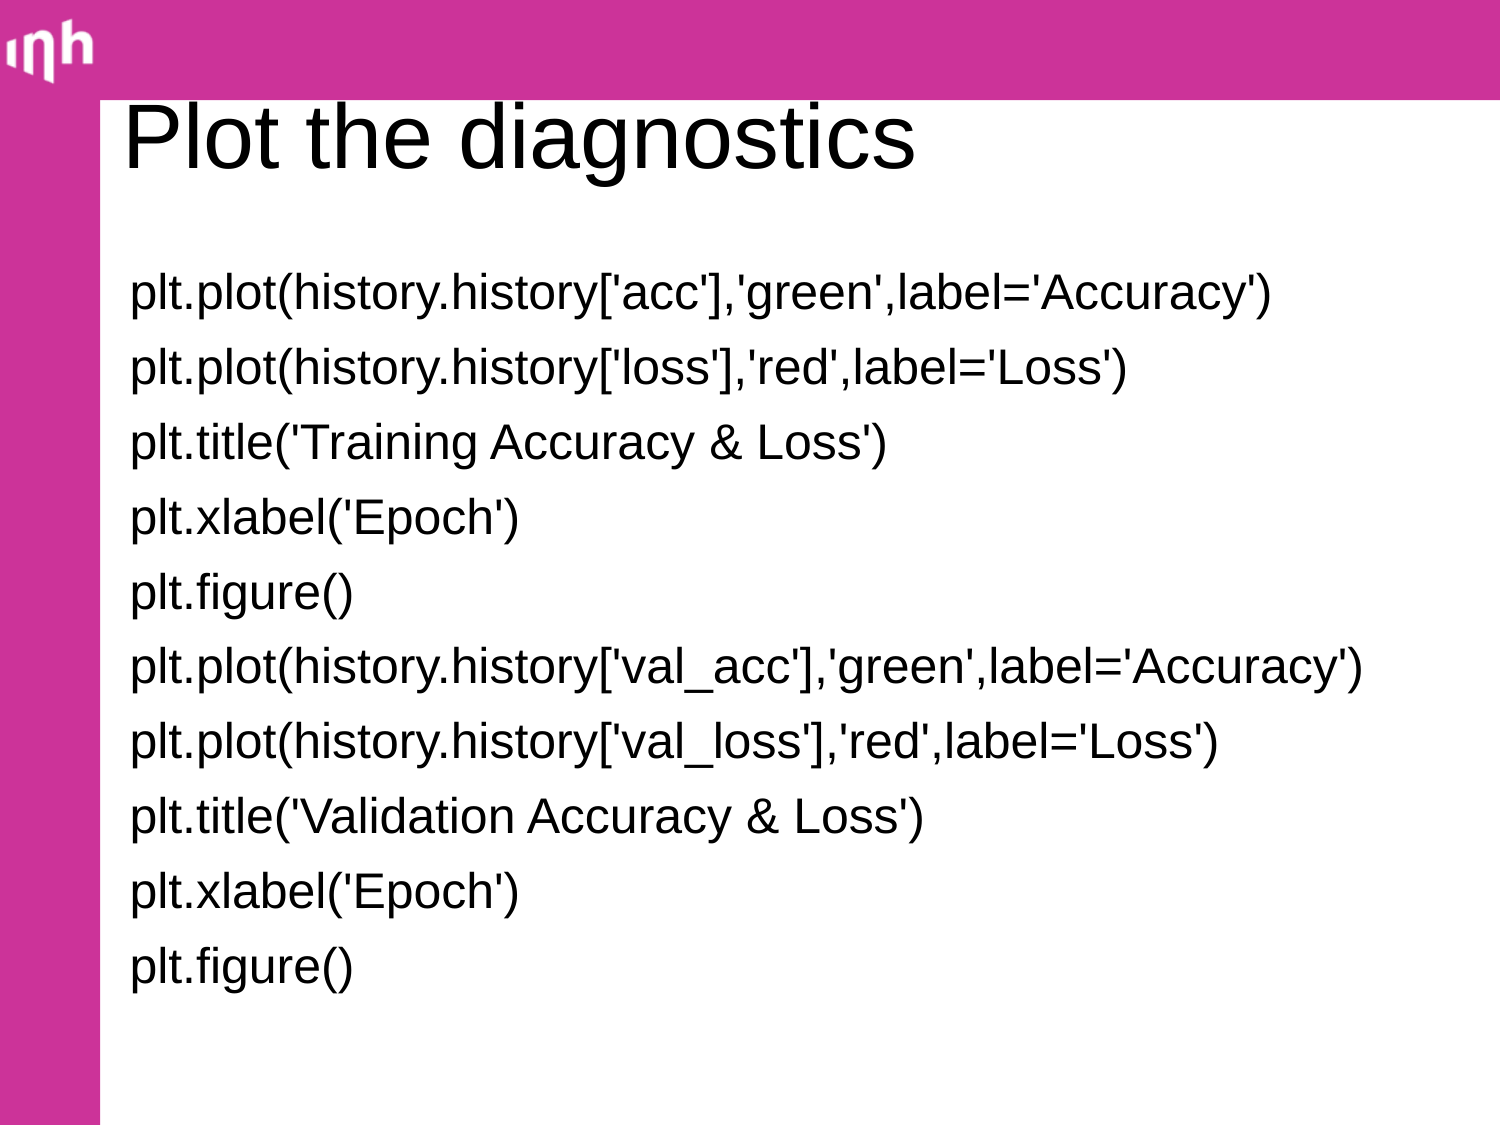

# Plot the diagnostics
plt.plot(history.history['acc'],'green',label='Accuracy')
plt.plot(history.history['loss'],'red',label='Loss')
plt.title('Training Accuracy & Loss')
plt.xlabel('Epoch')
plt.figure()
plt.plot(history.history['val_acc'],'green',label='Accuracy')
plt.plot(history.history['val_loss'],'red',label='Loss')
plt.title('Validation Accuracy & Loss')
plt.xlabel('Epoch')
plt.figure()